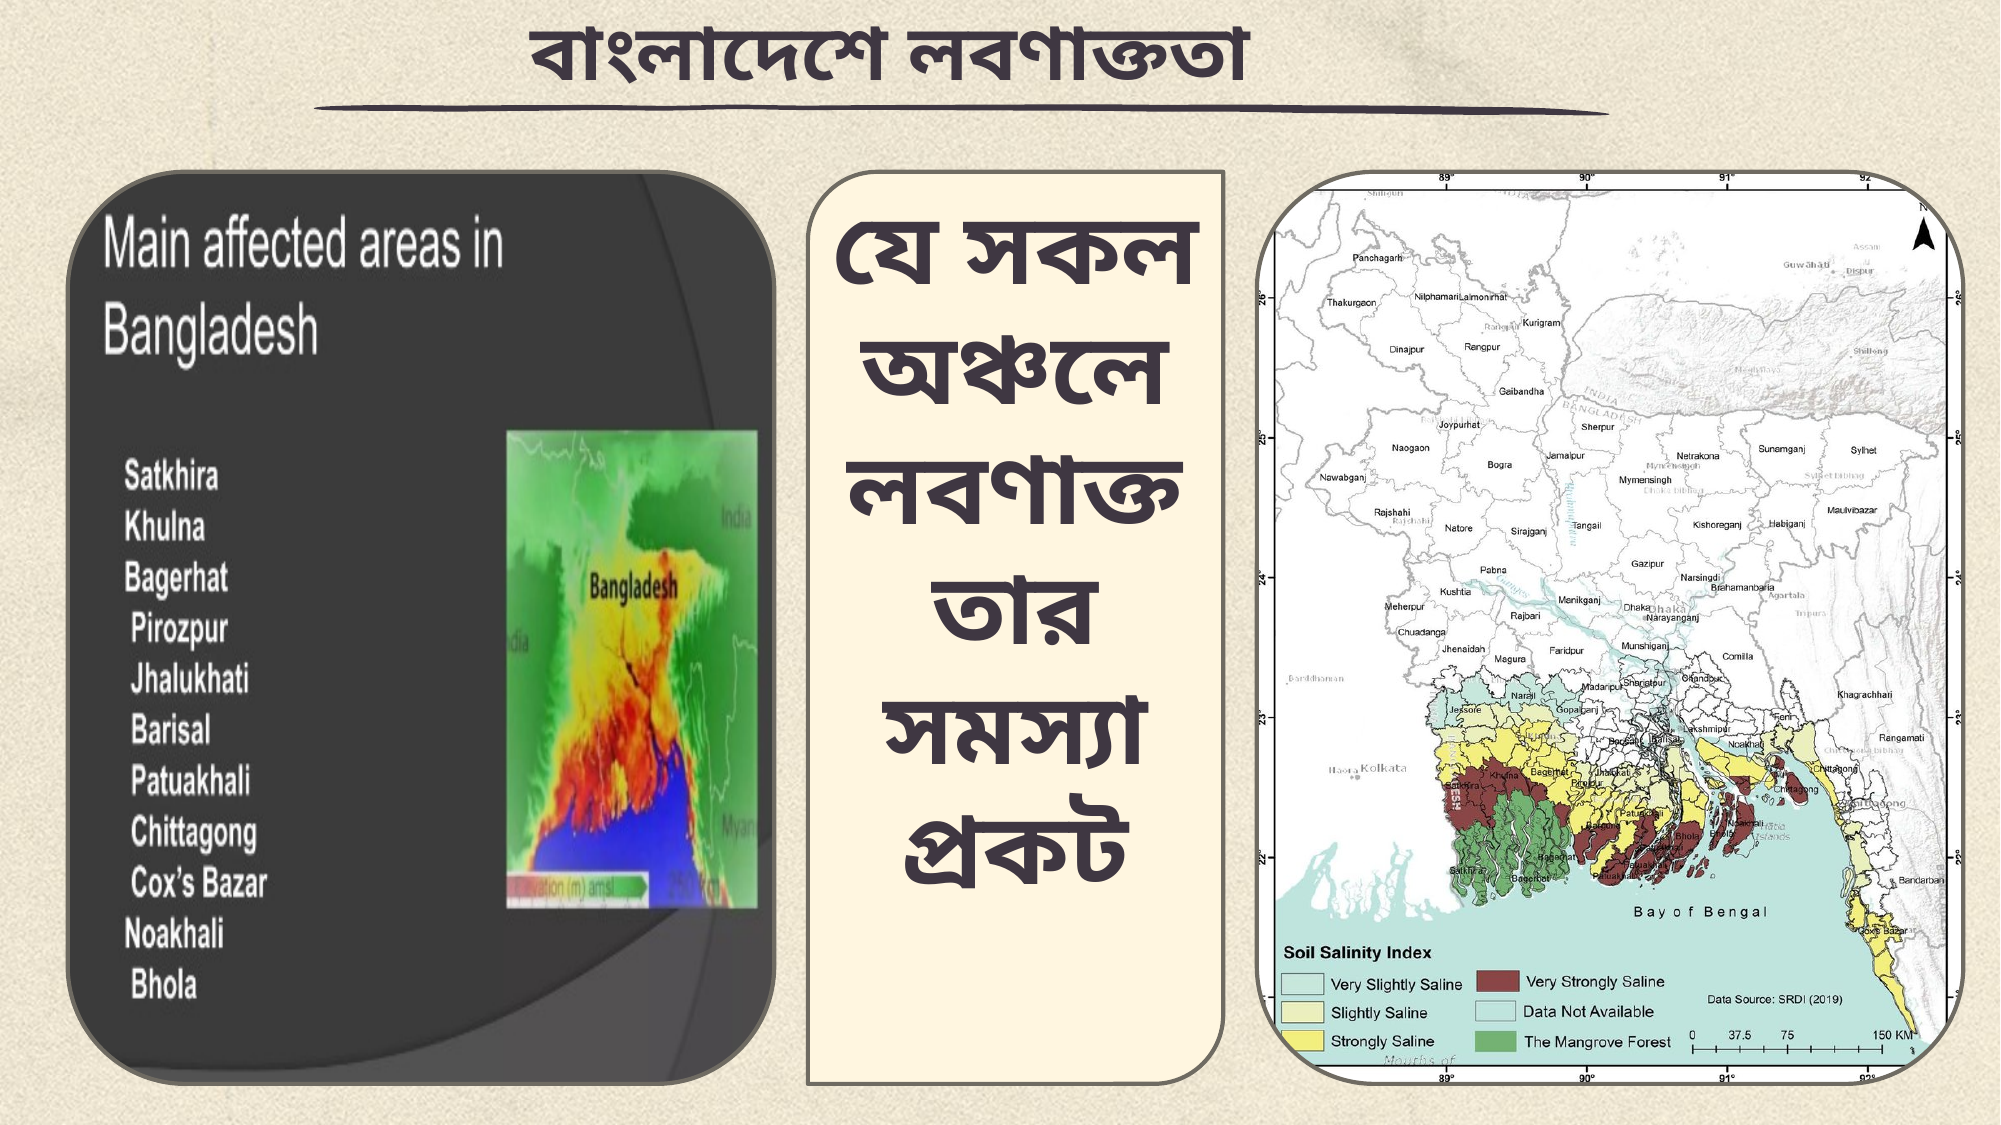

# বাংলাদেশে লবণাক্ততা

যে সকল অঞ্চলে লবণাক্ততার সমস্যা প্রকট